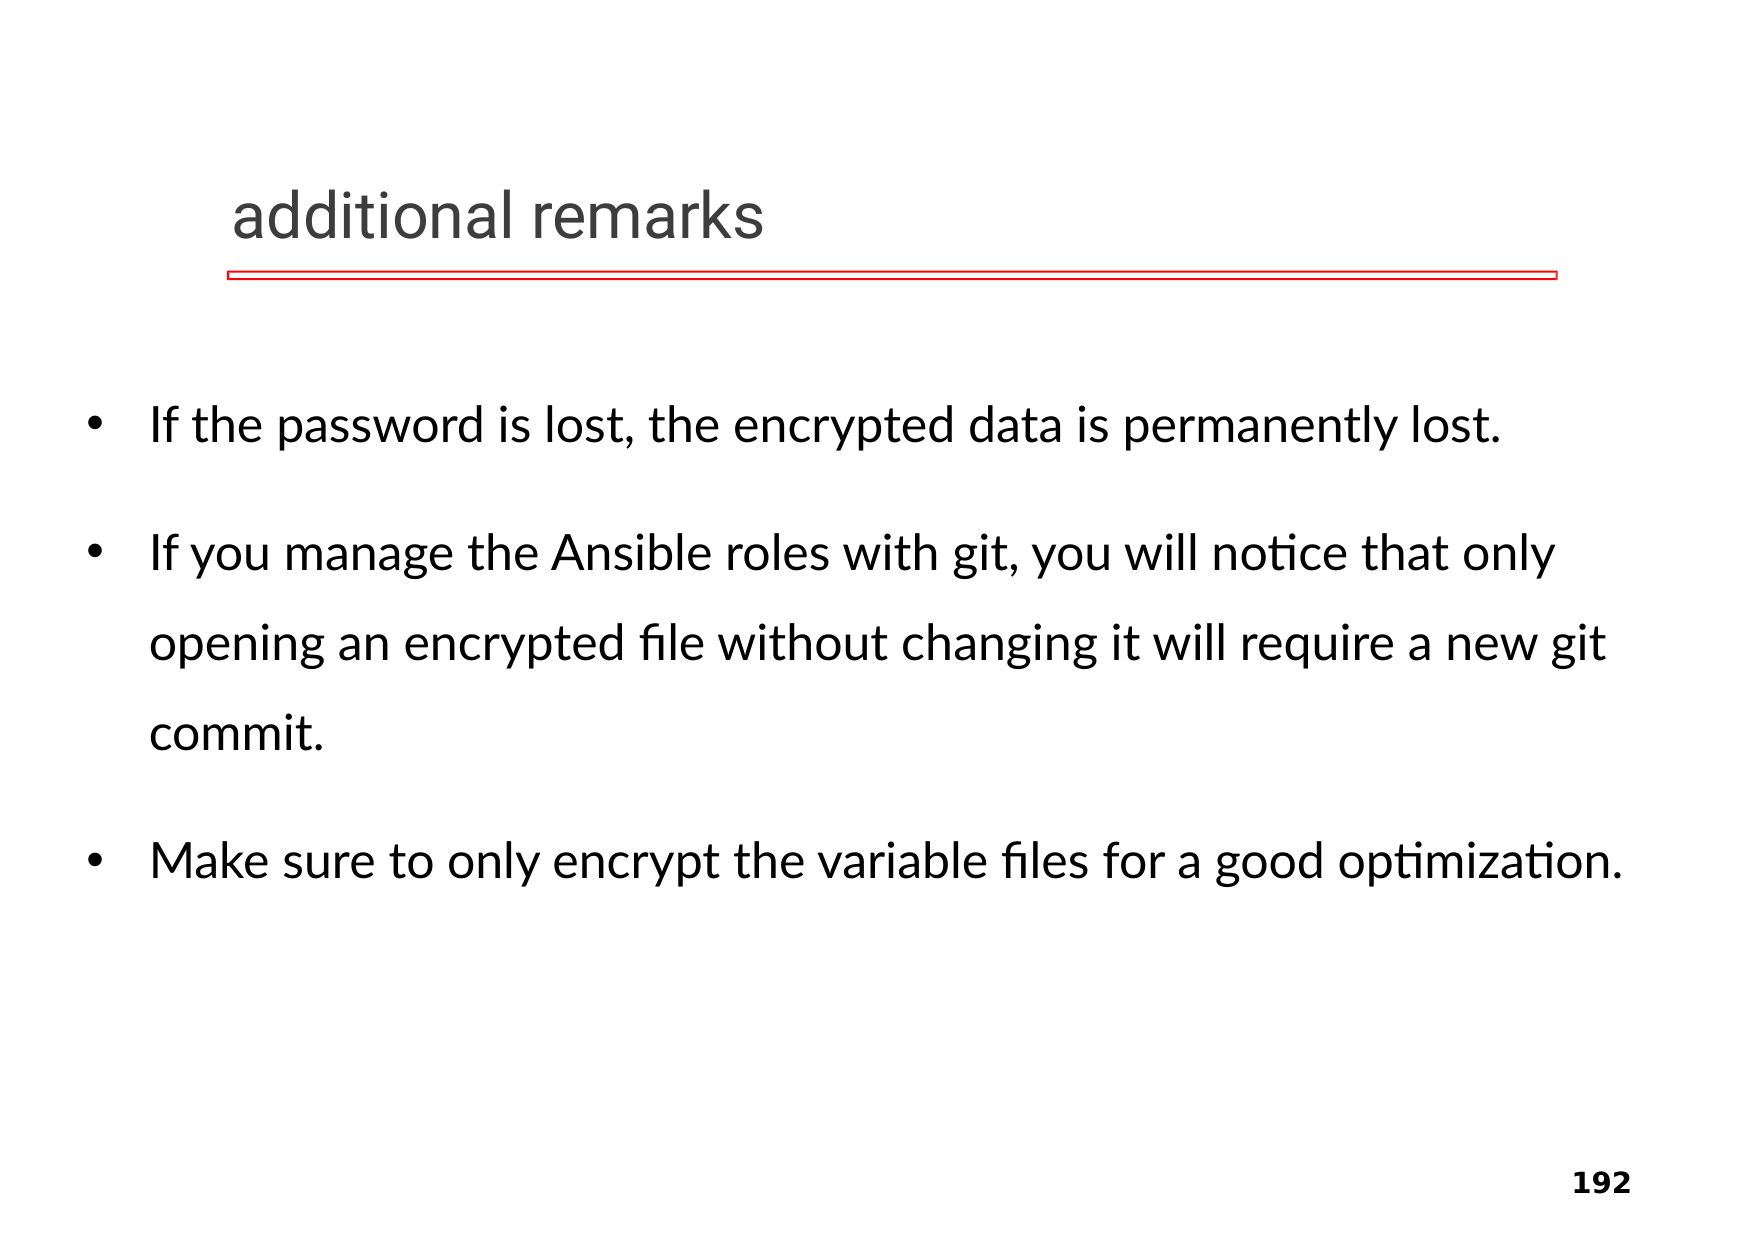

# additional remarks
If the password is lost, the encrypted data is permanently lost.
If you manage the Ansible roles with git, you will notice that only opening an encrypted file without changing it will require a new git commit.
Make sure to only encrypt the variable files for a good optimization.
192